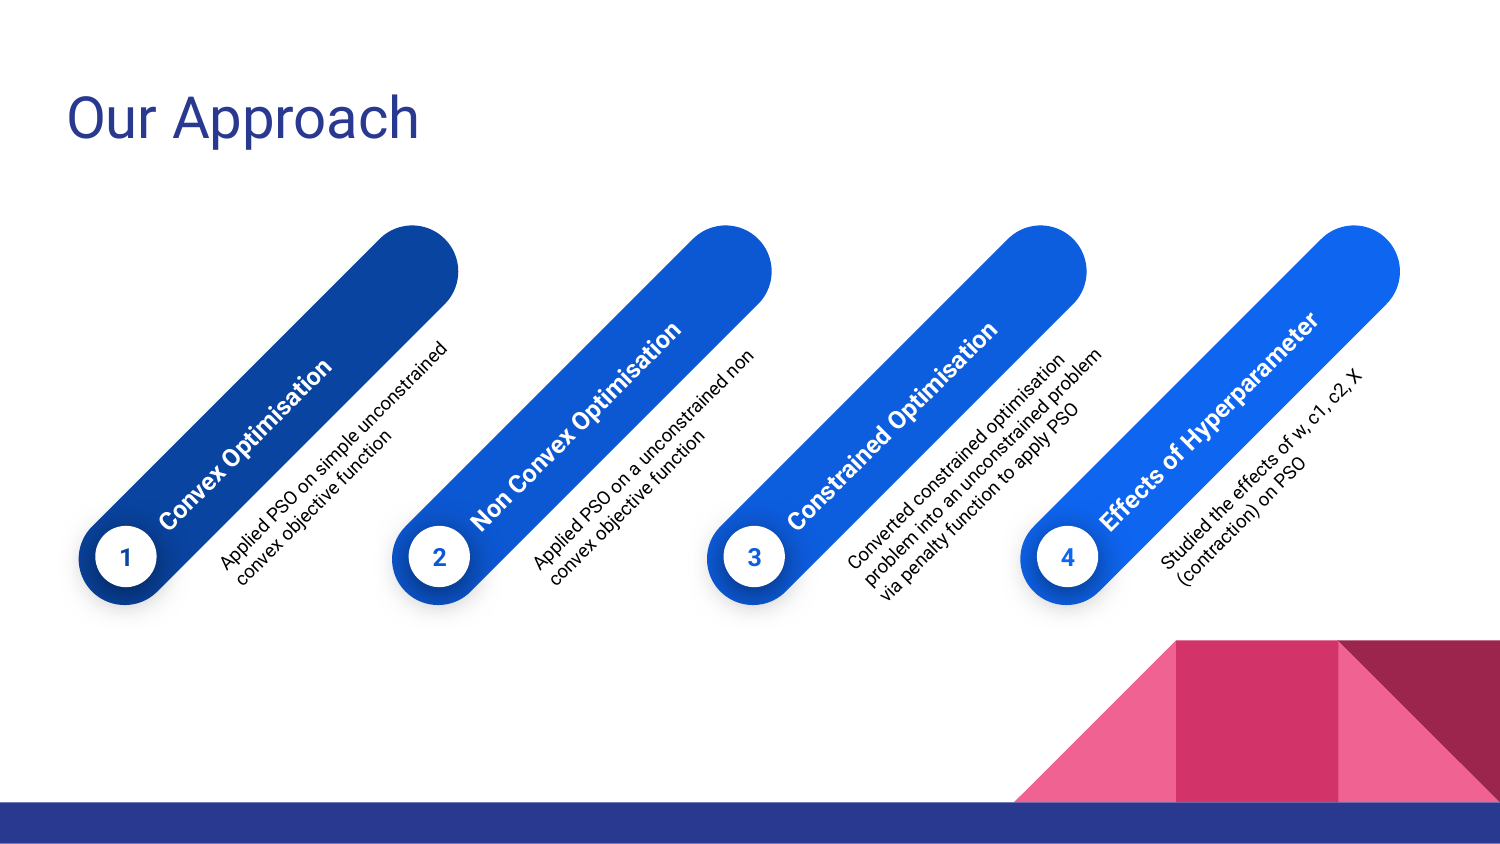

# Our Approach

Convex Optimisation
Applied PSO on simple unconstrained convex objective function
1

Non Convex Optimisation
Applied PSO on a unconstrained non convex objective function
2

Constrained Optimisation
Converted constrained optimisation problem into an unconstrained problem via penalty function to apply PSO
3

Effects of Hyperparameter
Studied the effects of w, c1, c2, X (contraction) on PSO
4